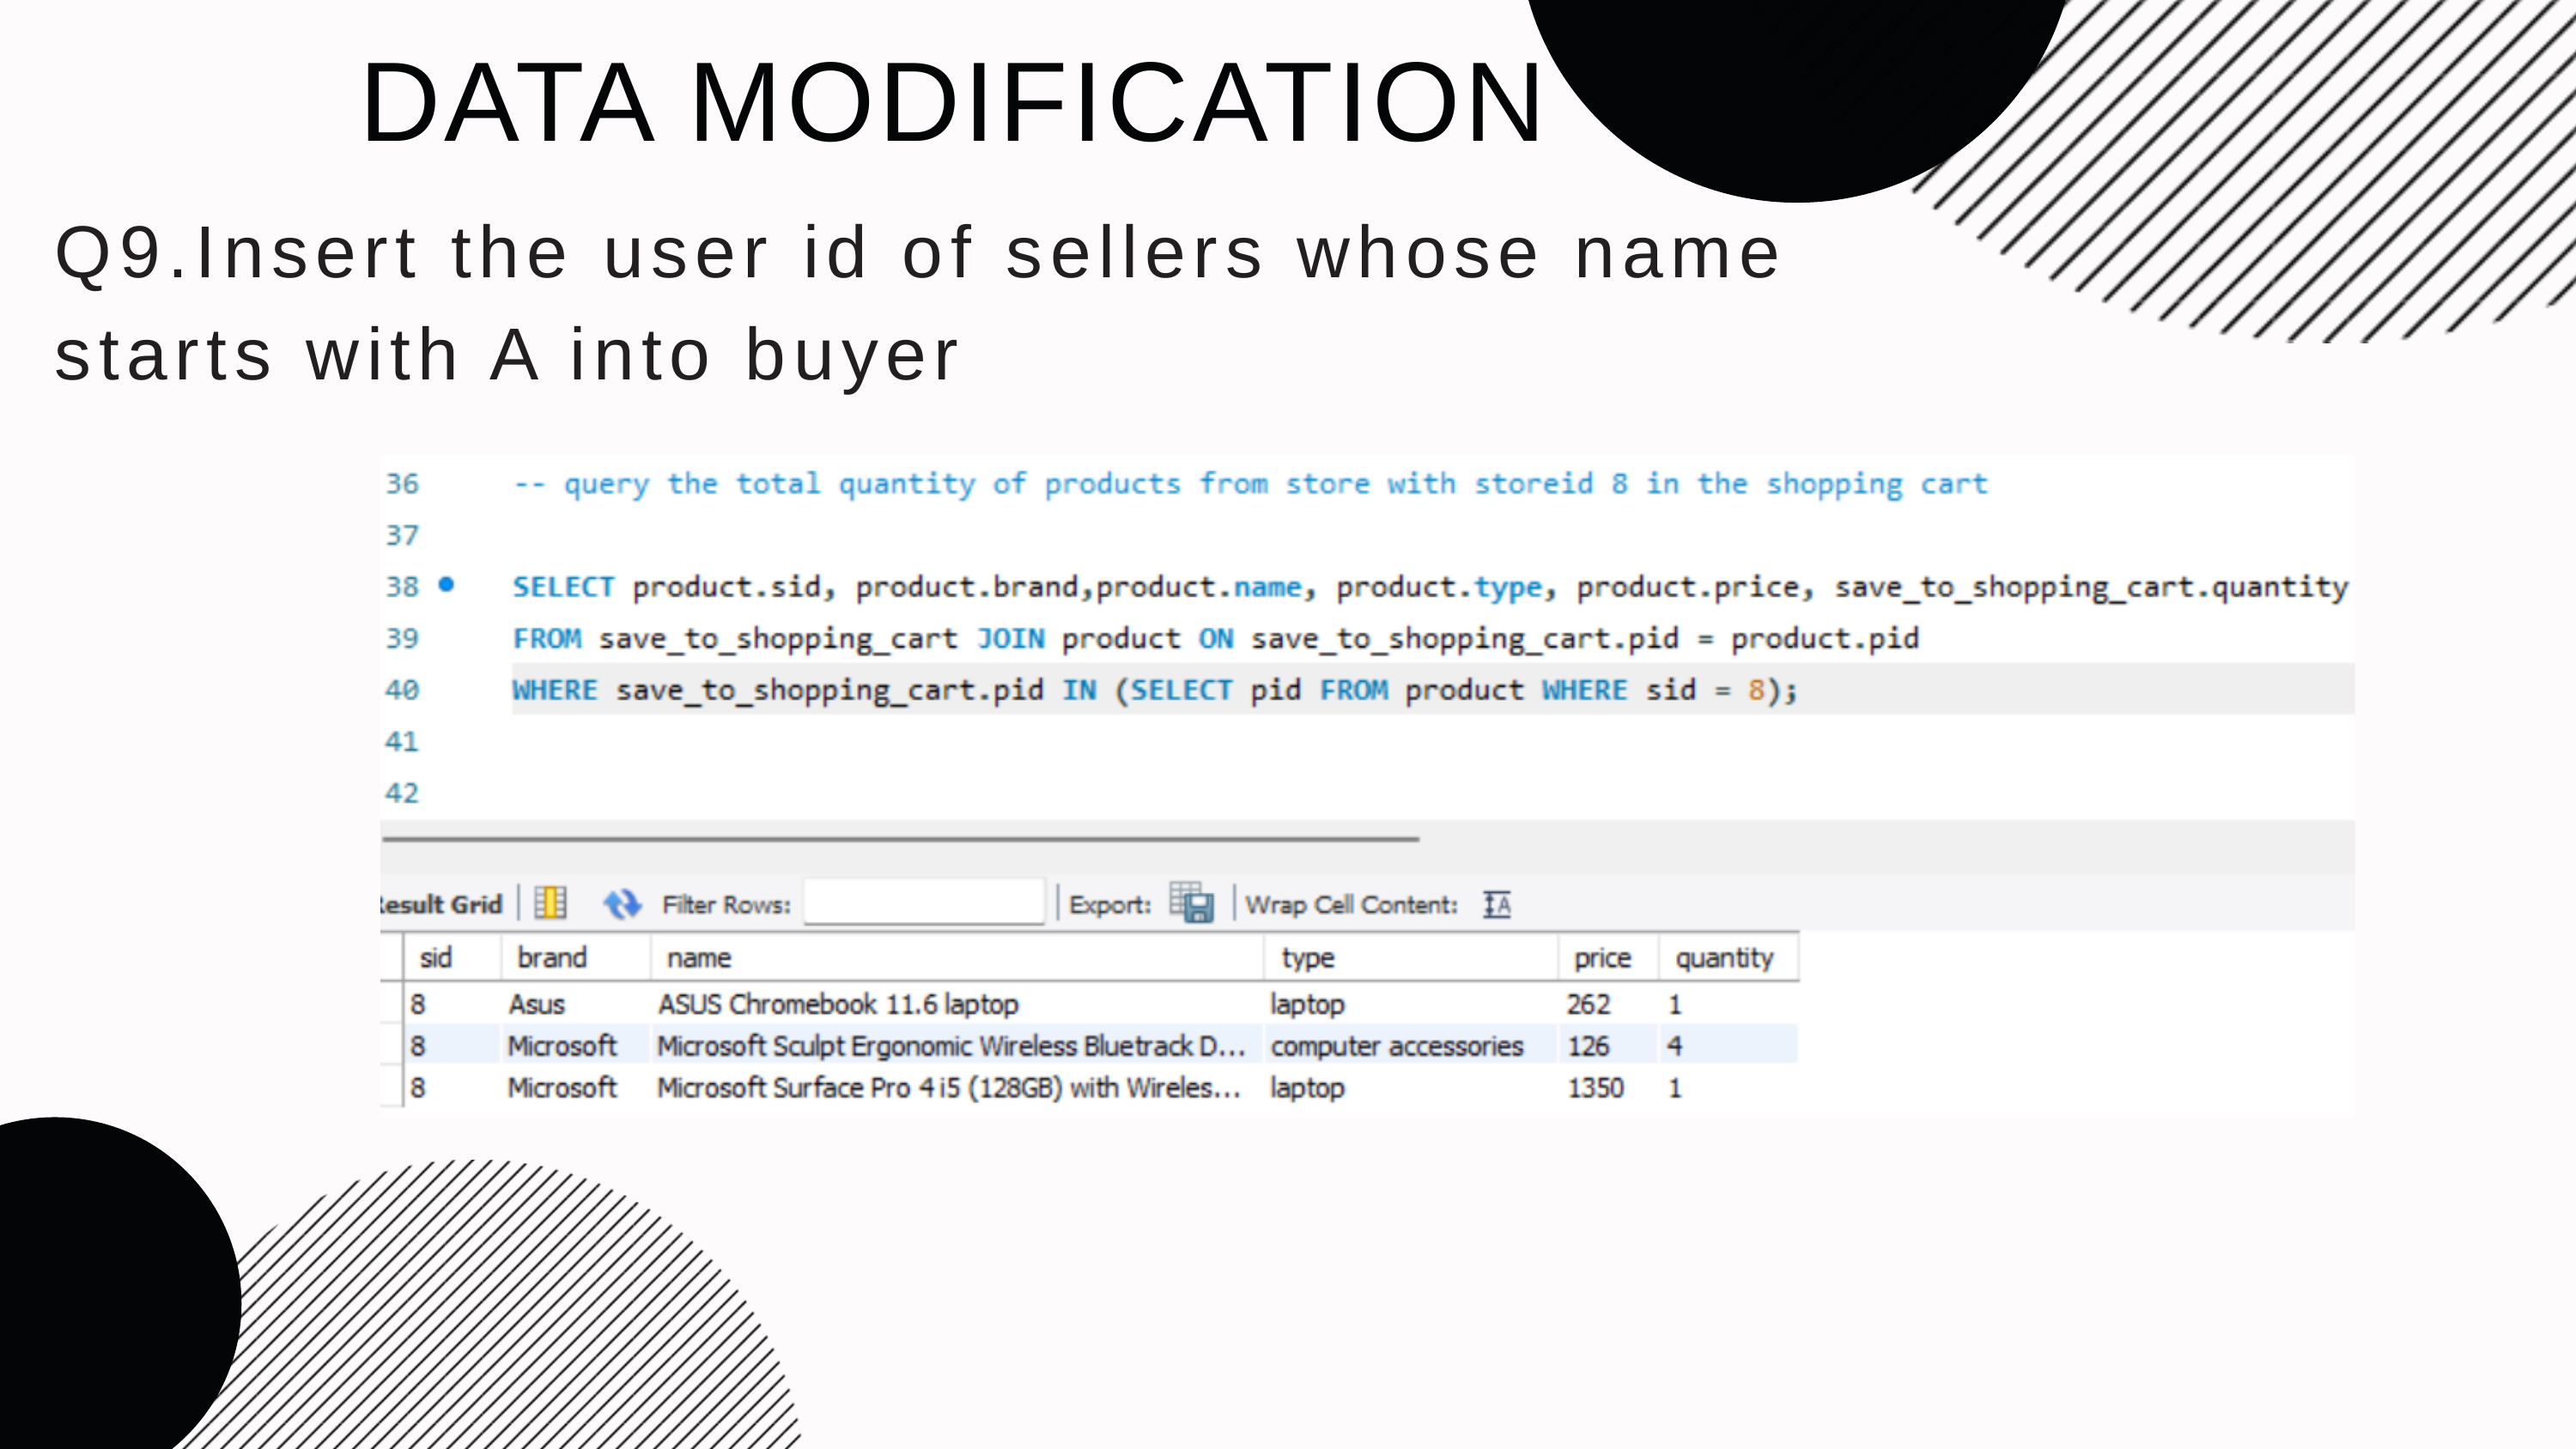

DATA MODIFICATION

Q9.Insert the user id of sellers whose name starts with A into buyer